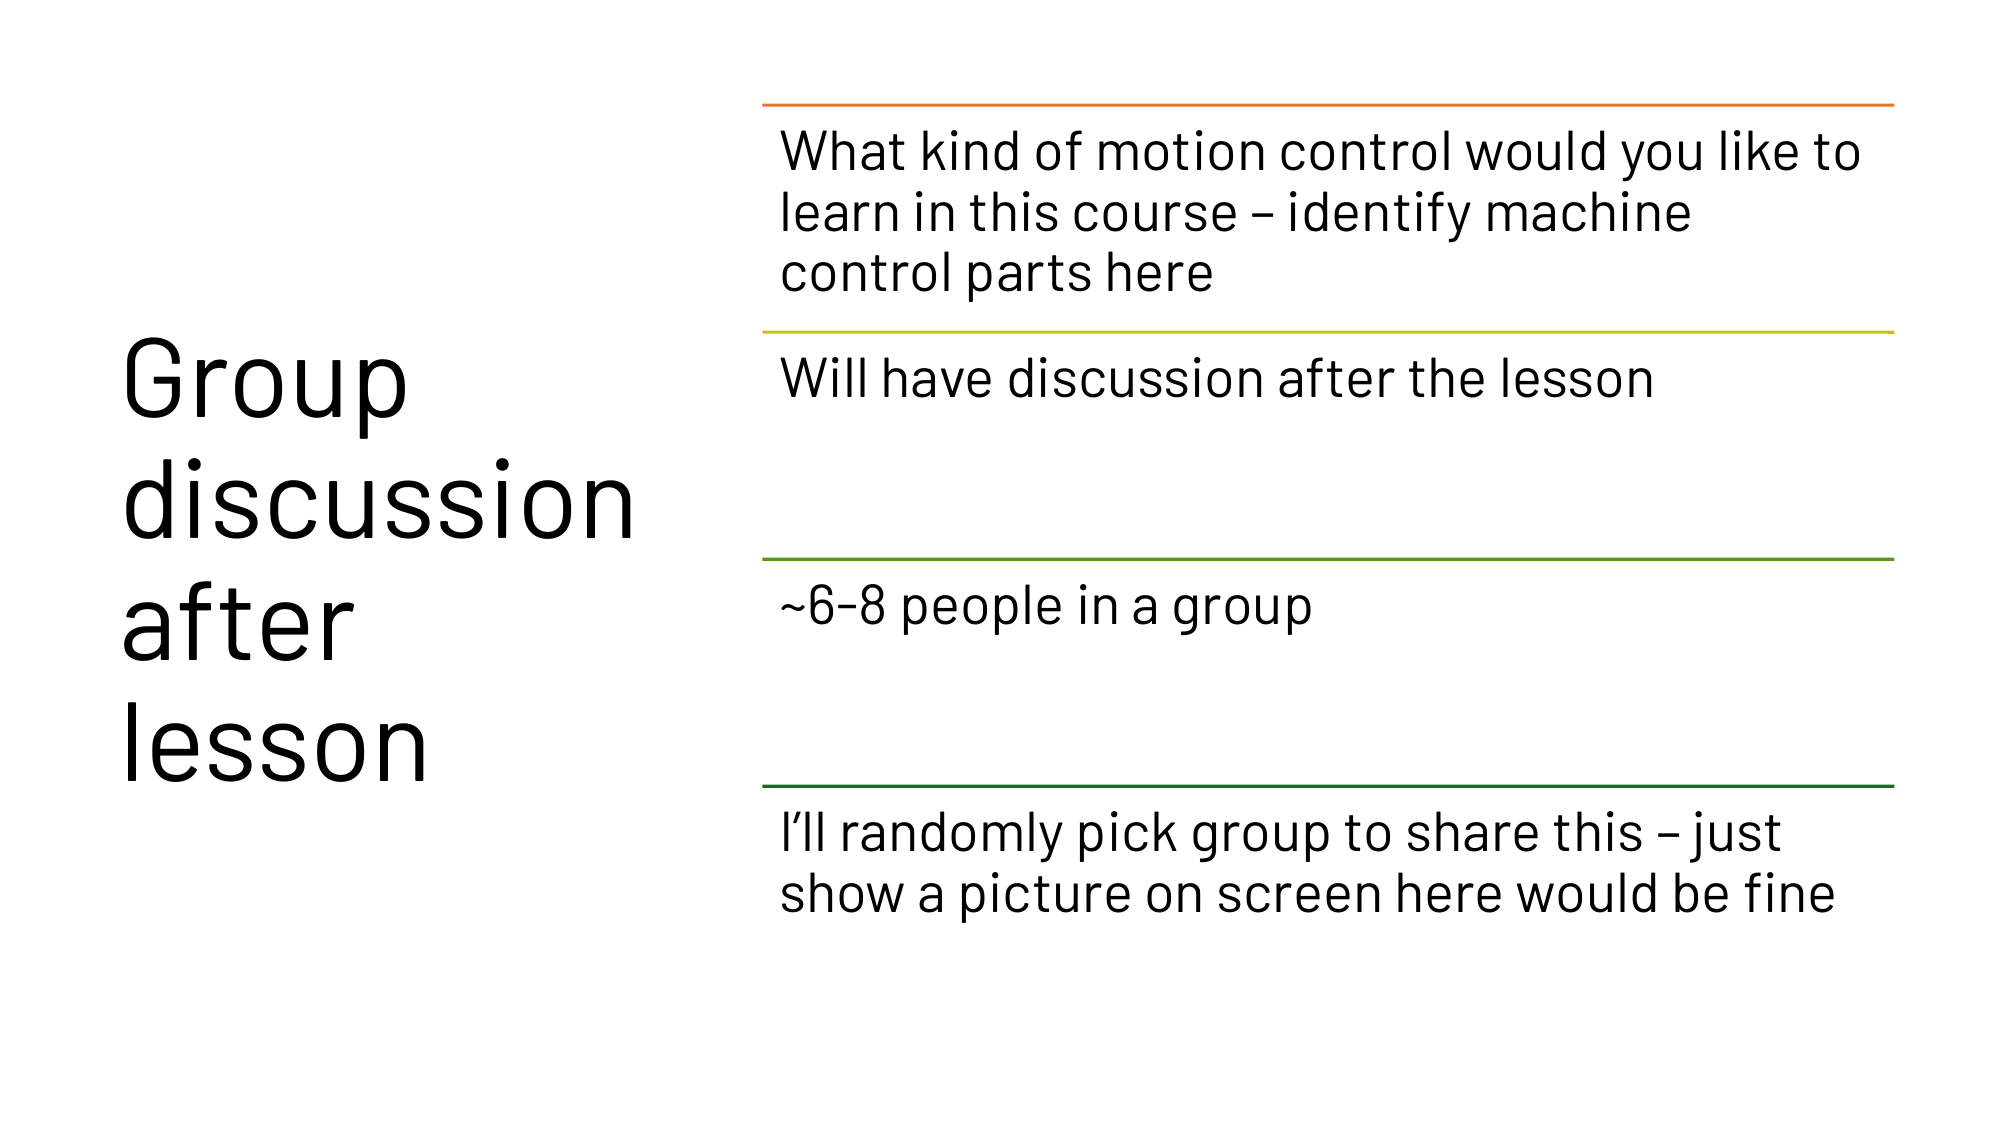

What kind of motion control would you like to learn in this course – identify machine control parts here
Will have discussion after the lesson
~6-8 people in a group
I’ll randomly pick group to share this – just show a picture on screen here would be fine
# Group discussion after lesson